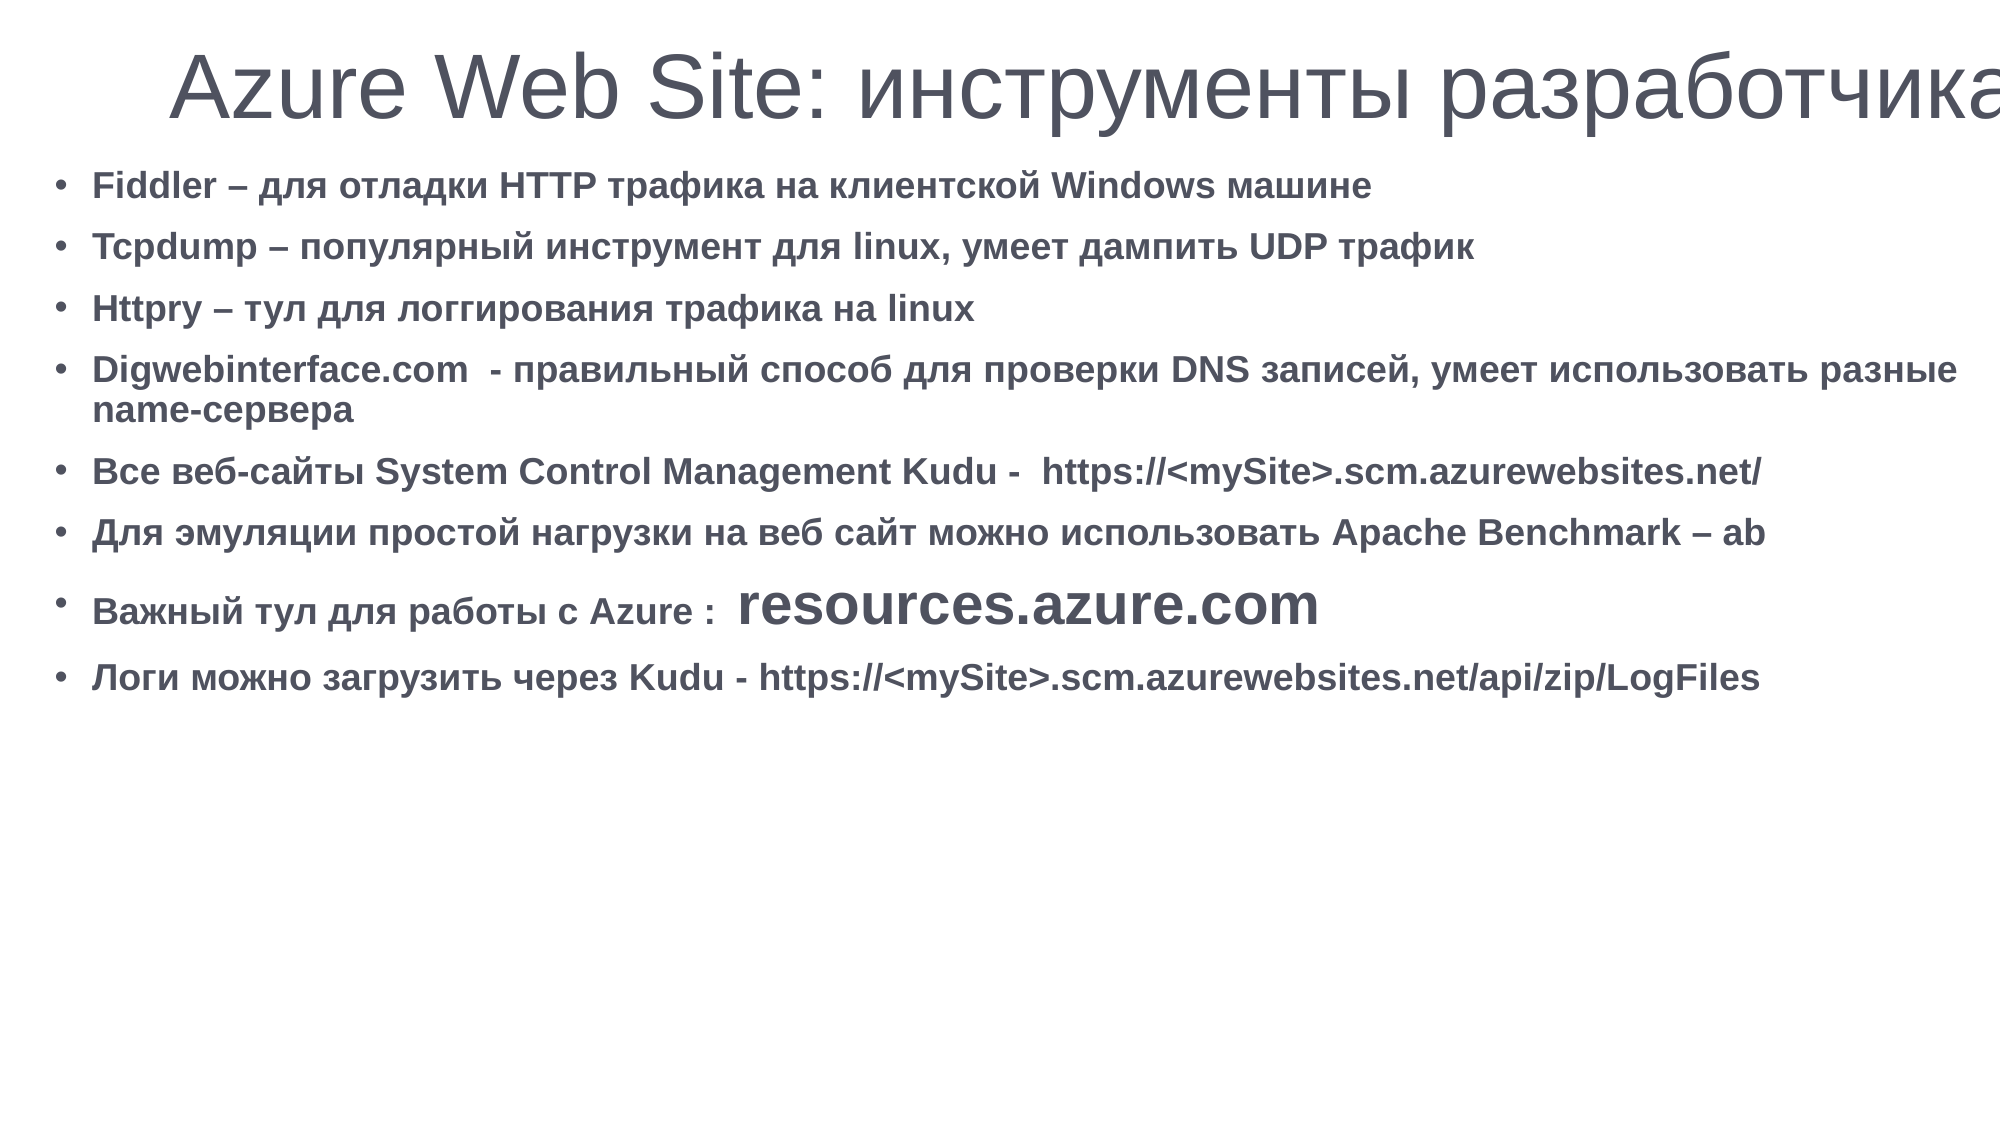

Azure Web Site: инструменты разработчика

Fiddler – для отладки HTTP трафика на клиентской Windows машине
Tcpdump – популярный инструмент для linux, умеет дампить UDP трафик
Httpry – тул для логгирования трафика на linux
Digwebinterface.com  - правильный способ для проверки DNS записей, умеет использовать разные name-сервера
Все веб-сайты System Control Management Kudu -  https://<mySite>.scm.azurewebsites.net/
Для эмуляции простой нагрузки на веб сайт можно использовать Apache Benchmark – ab
Важный тул для работы с Azure :  resources.azure.com
Логи можно загрузить через Kudu - https://<mySite>.scm.azurewebsites.net/api/zip/LogFiles